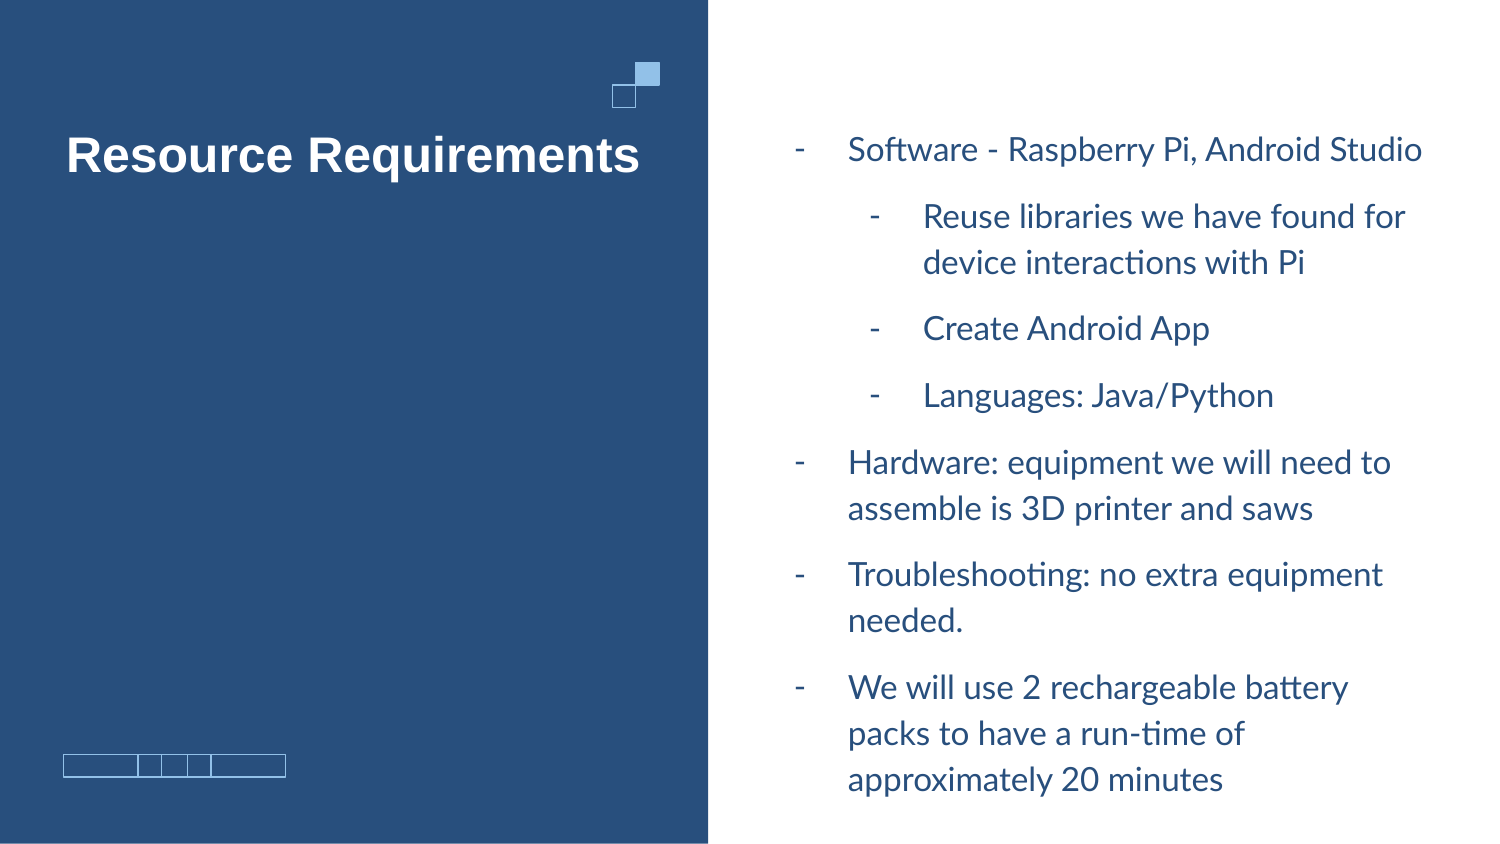

Software - Raspberry Pi, Android Studio
Reuse libraries we have found for device interactions with Pi
Create Android App
Languages: Java/Python
Hardware: equipment we will need to assemble is 3D printer and saws
Troubleshooting: no extra equipment needed.
We will use 2 rechargeable battery packs to have a run-time of approximately 20 minutes
# Resource Requirements